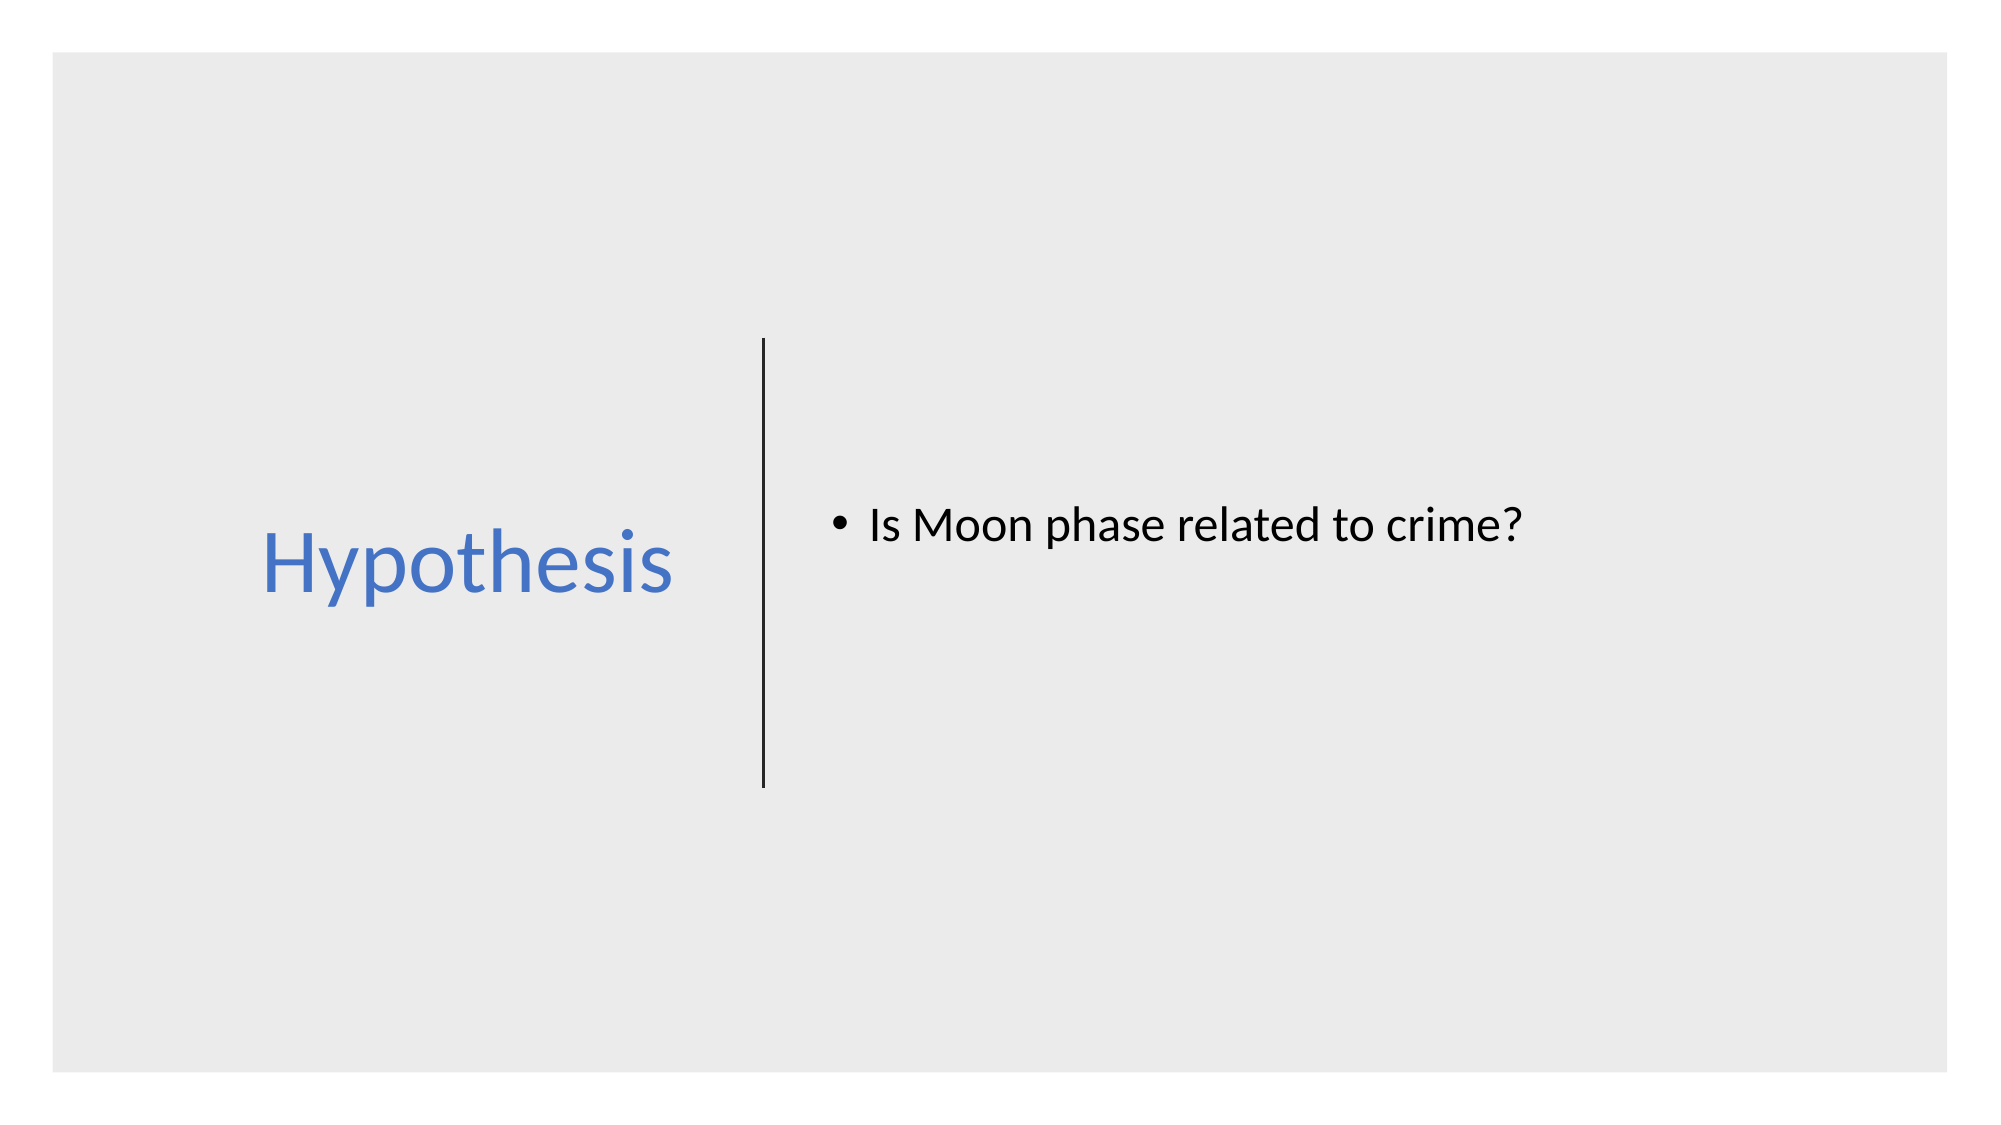

# Hypothesis
Is Moon phase related to crime?